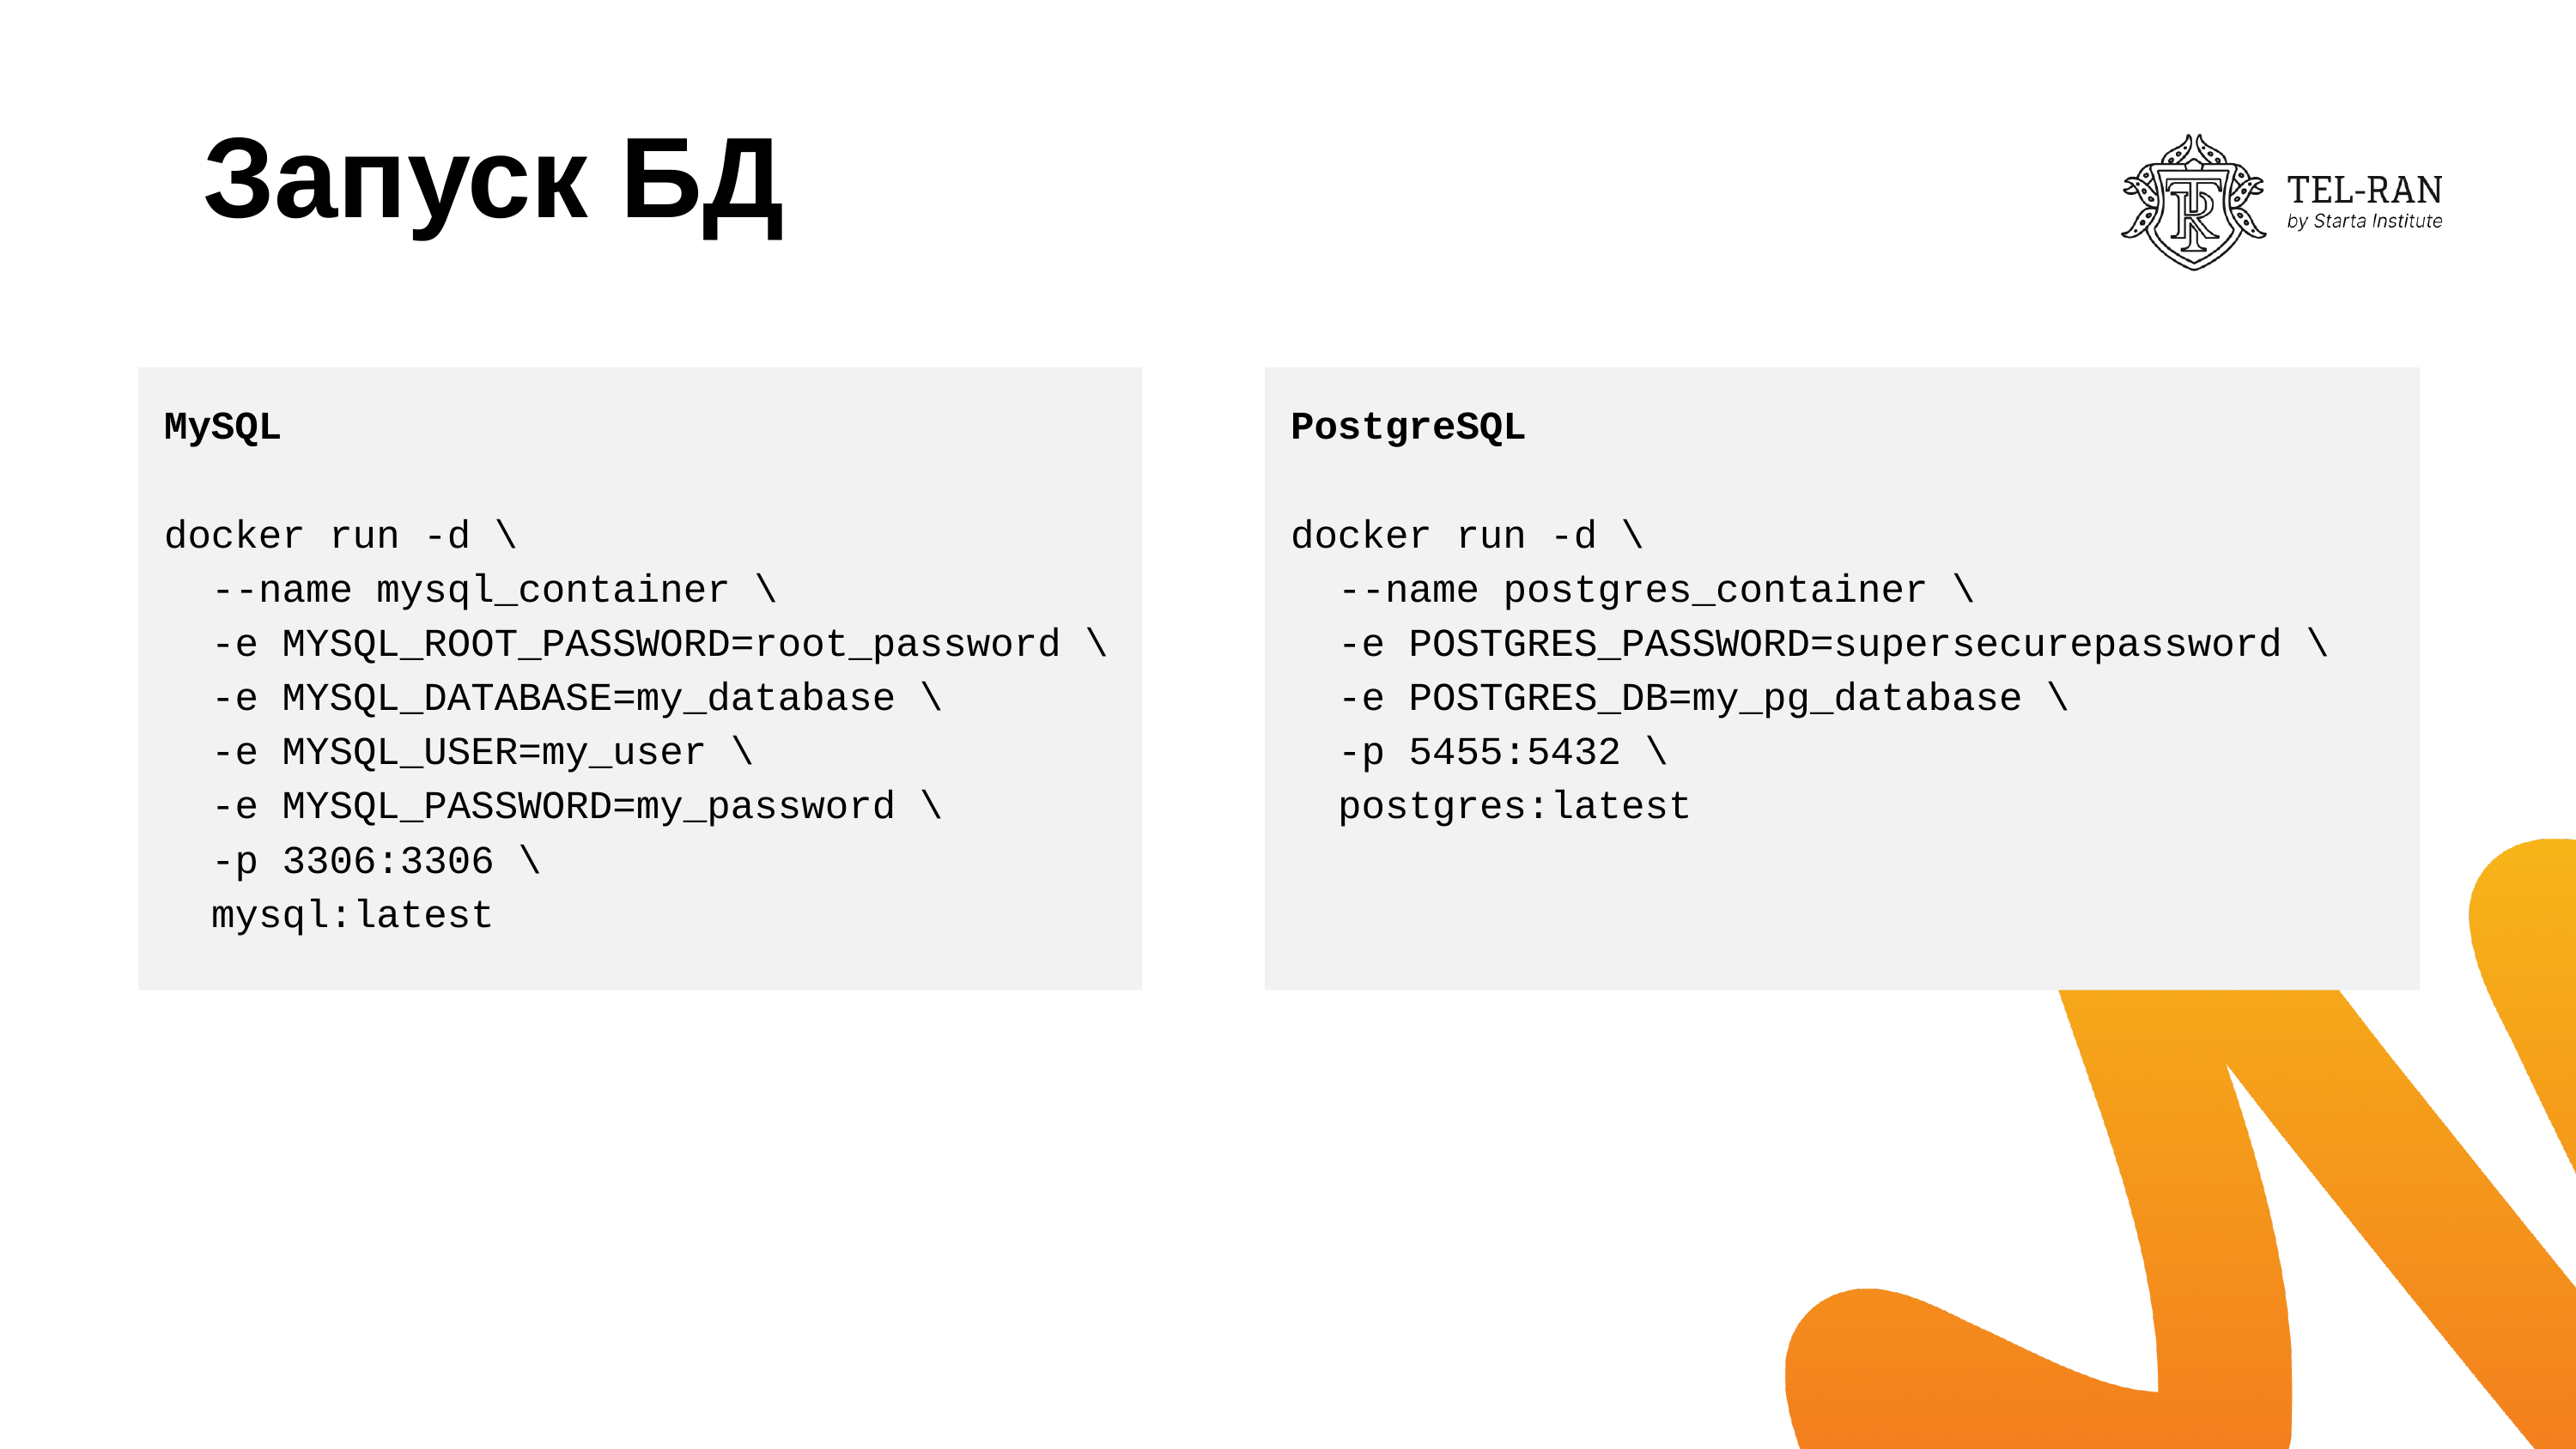

# Запуск БД
MySQL

docker run -d \
  --name mysql_container \
  -e MYSQL_ROOT_PASSWORD=root_password \
  -e MYSQL_DATABASE=my_database \
  -e MYSQL_USER=my_user \
  -e MYSQL_PASSWORD=my_password \
  -p 3306:3306 \
  mysql:latest
PostgreSQL

docker run -d \
  --name postgres_container \
  -e POSTGRES_PASSWORD=supersecurepassword \
  -e POSTGRES_DB=my_pg_database \
  -p 5455:5432 \
  postgres:latest